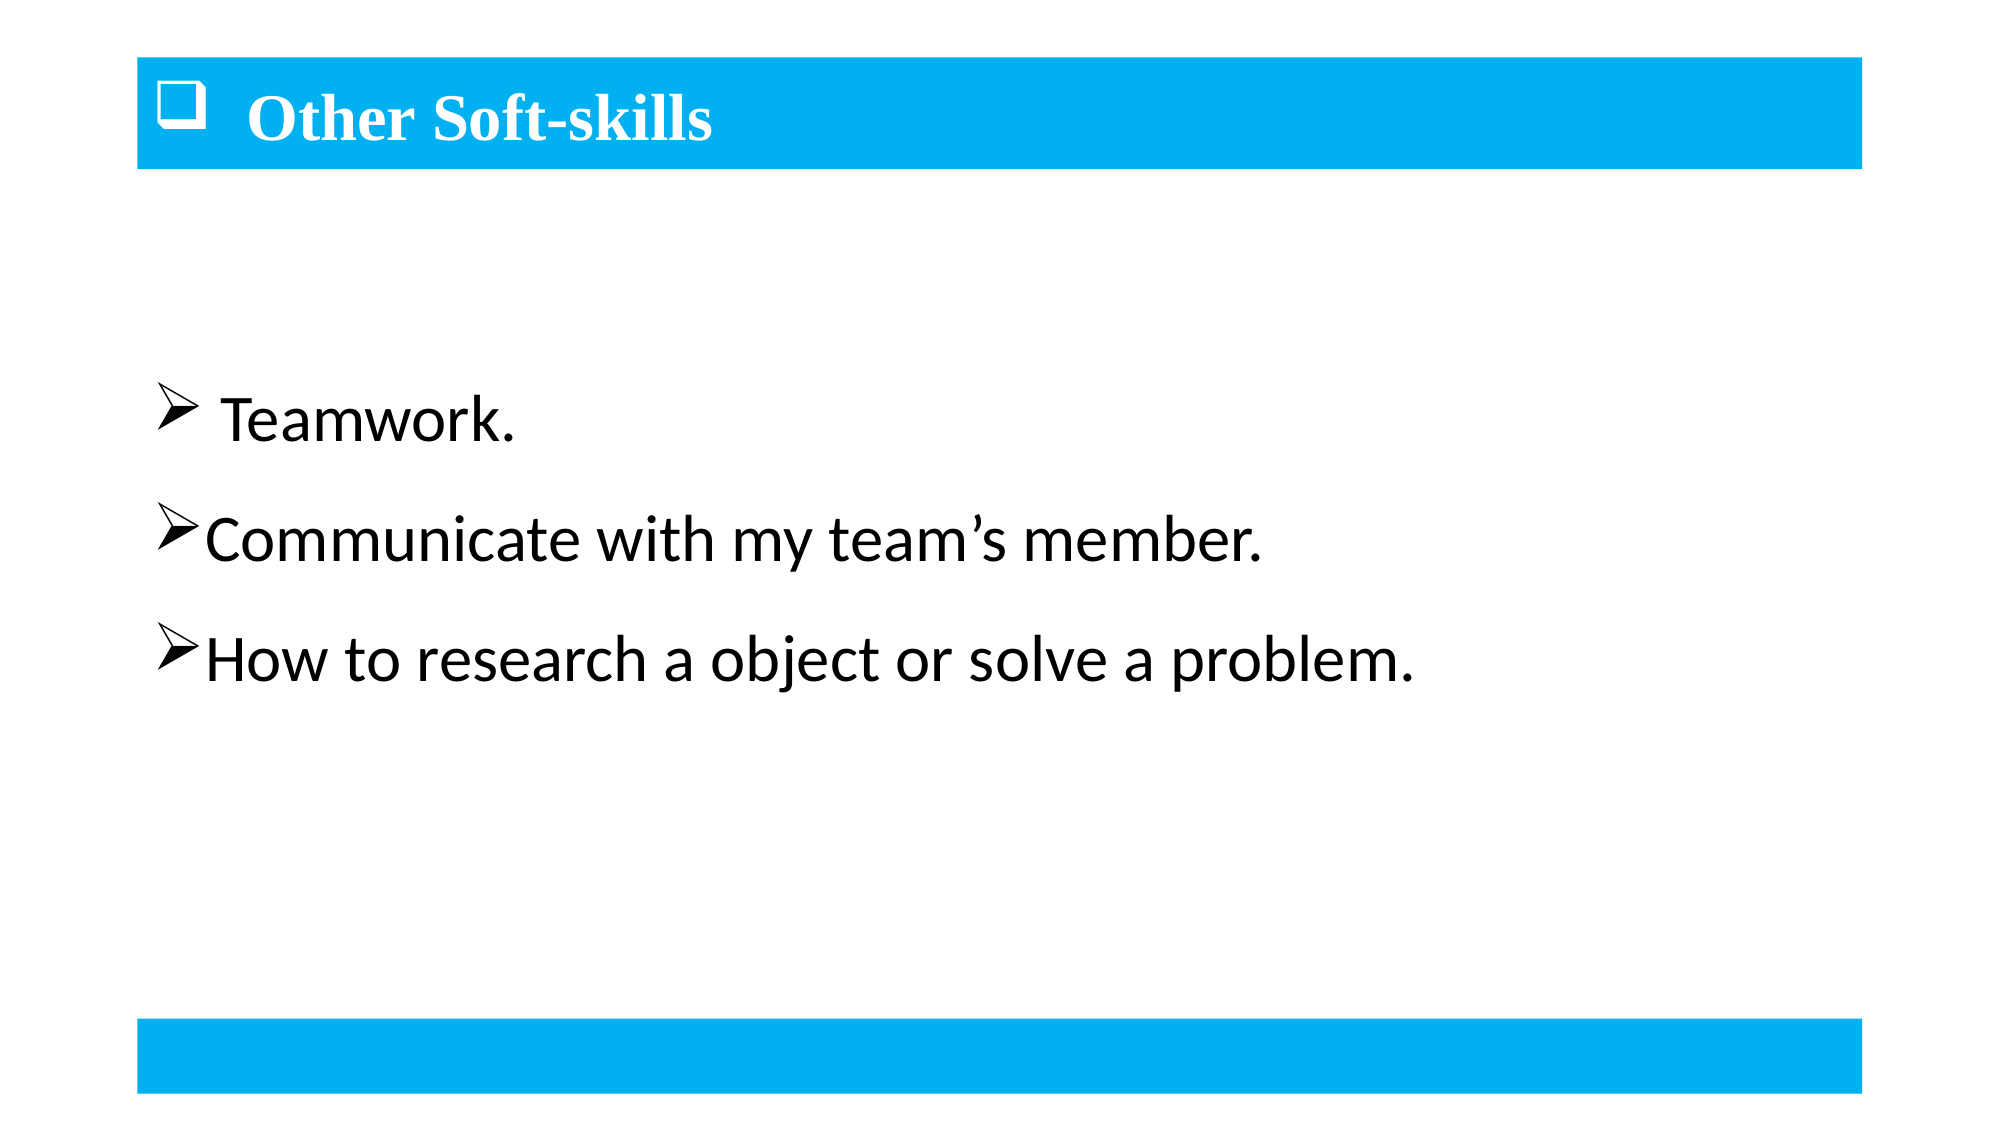

Other Soft-skills

 Teamwork.
Communicate with my team’s member.
How to research a object or solve a problem.